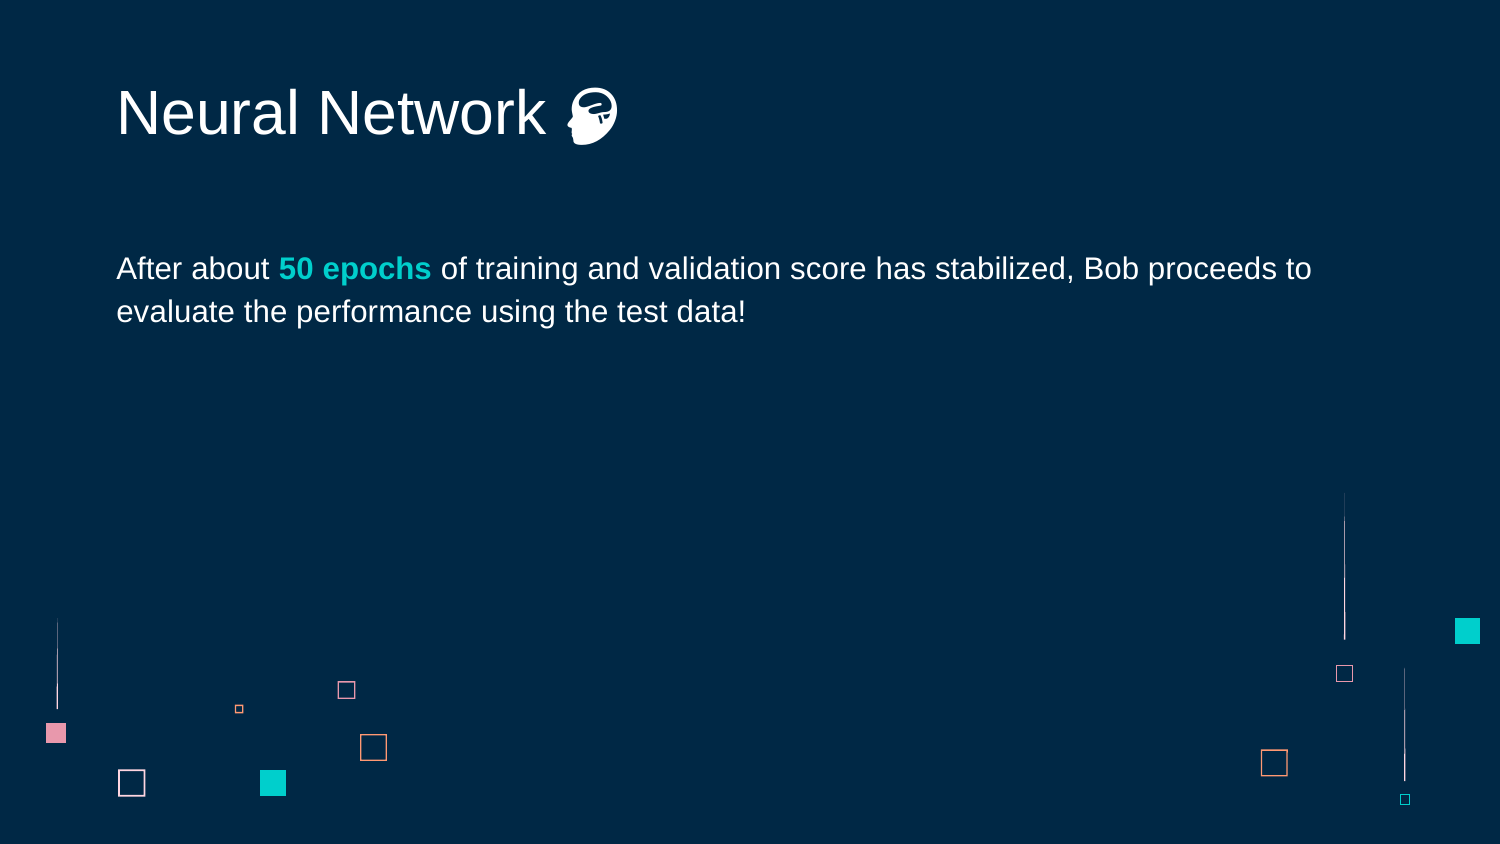

# Neural Network 🧠
After about 50 epochs of training and validation score has stabilized, Bob proceeds to evaluate the performance using the test data!